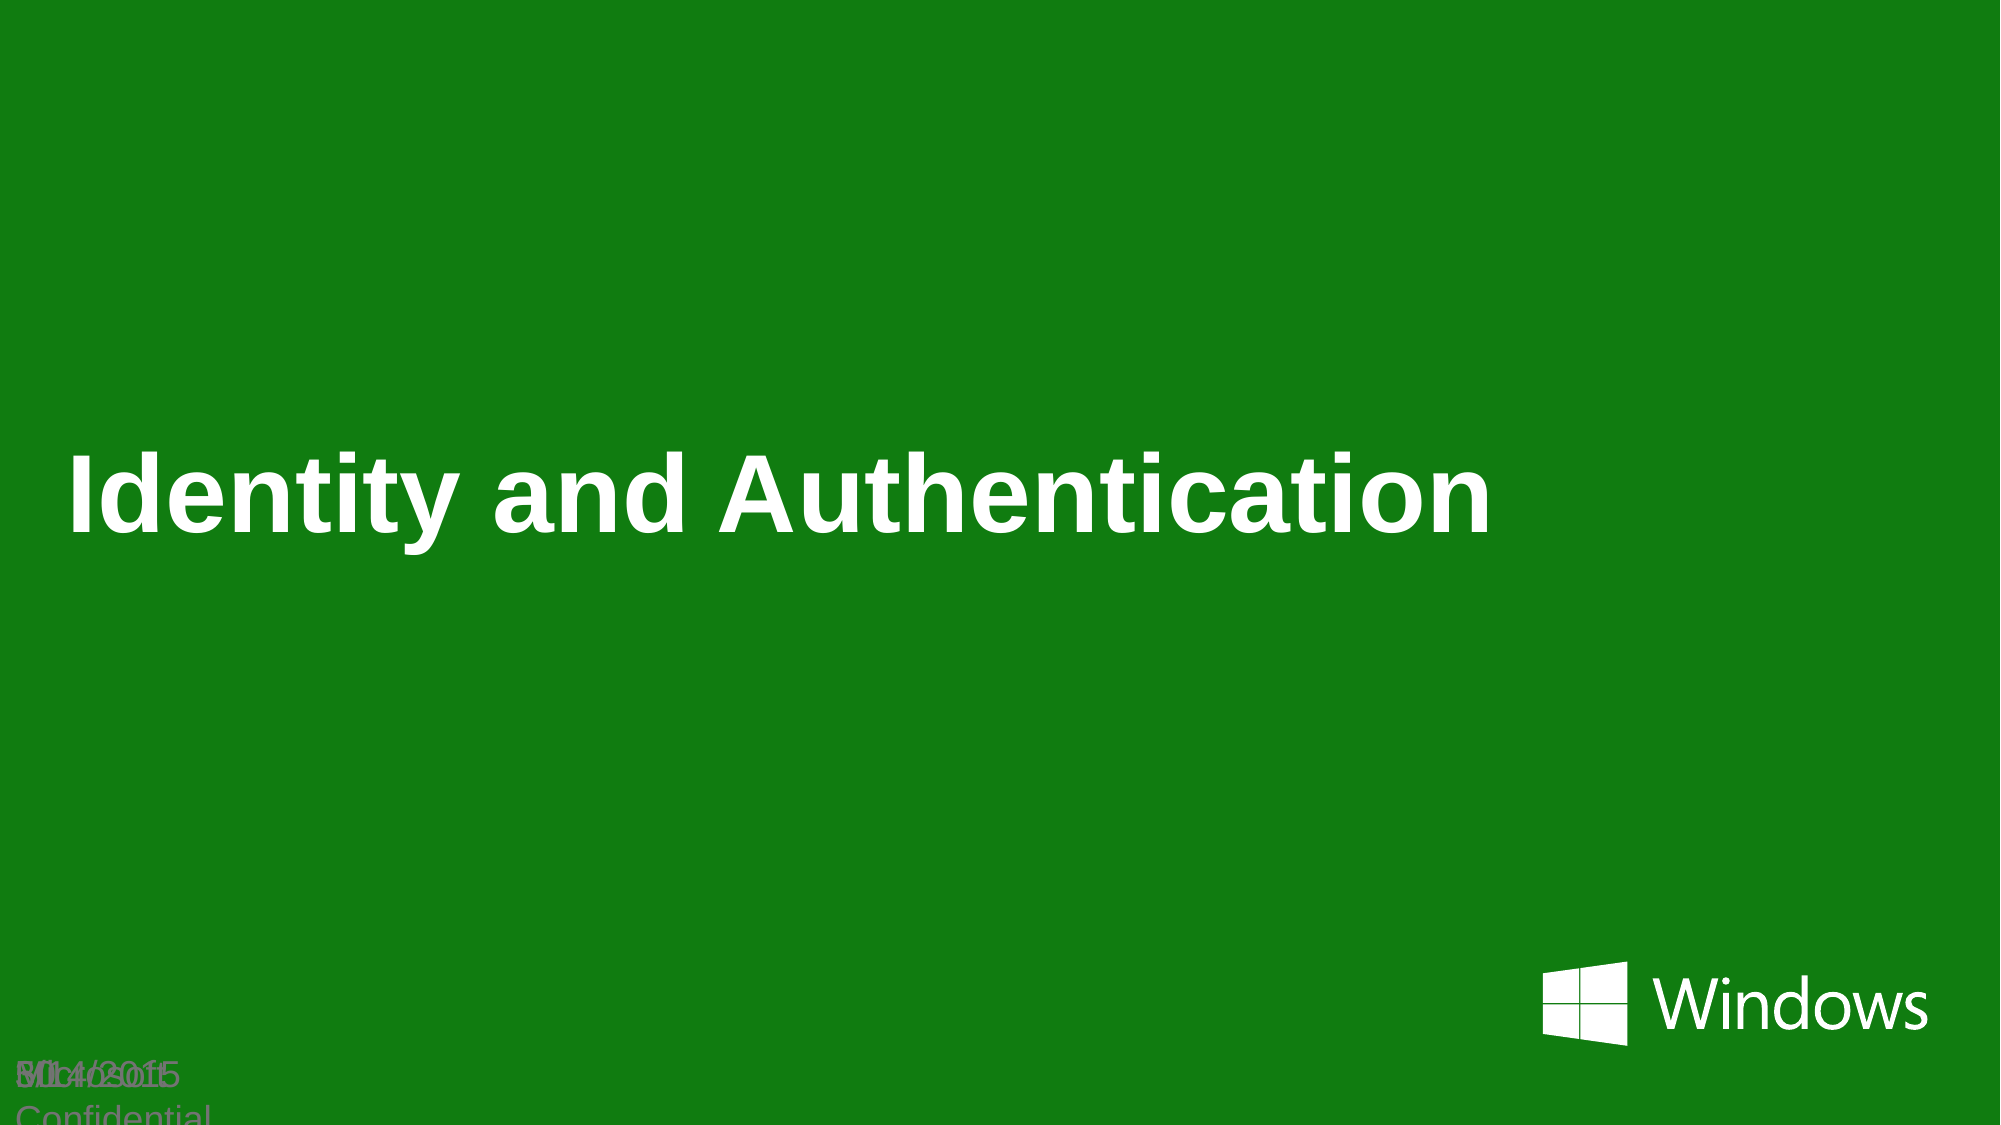

# Identity and Authentication
5/14/2015
Microsoft Confidential
30